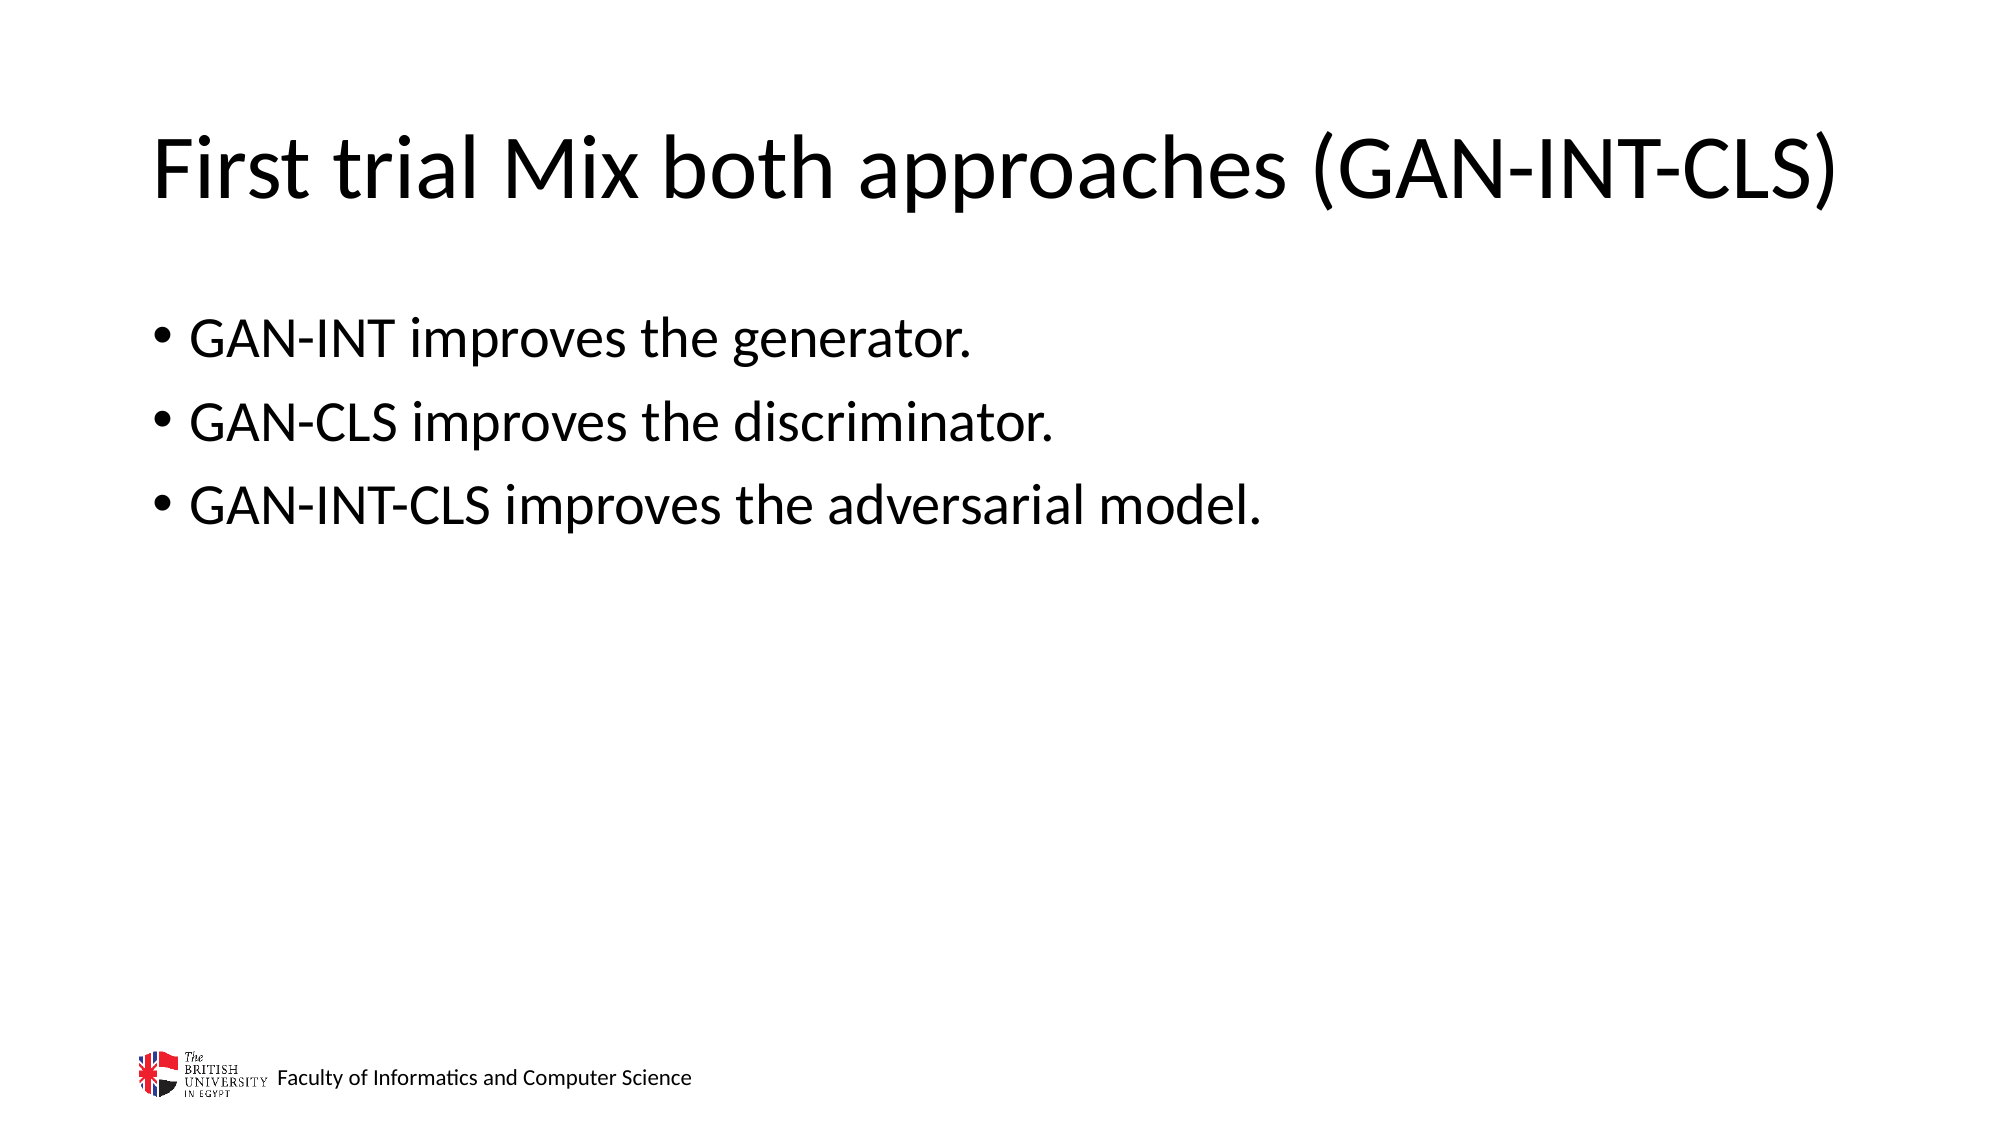

# First trial Mix both approaches (GAN-INT-CLS)
GAN-INT improves the generator.
GAN-CLS improves the discriminator.
GAN-INT-CLS improves the adversarial model.